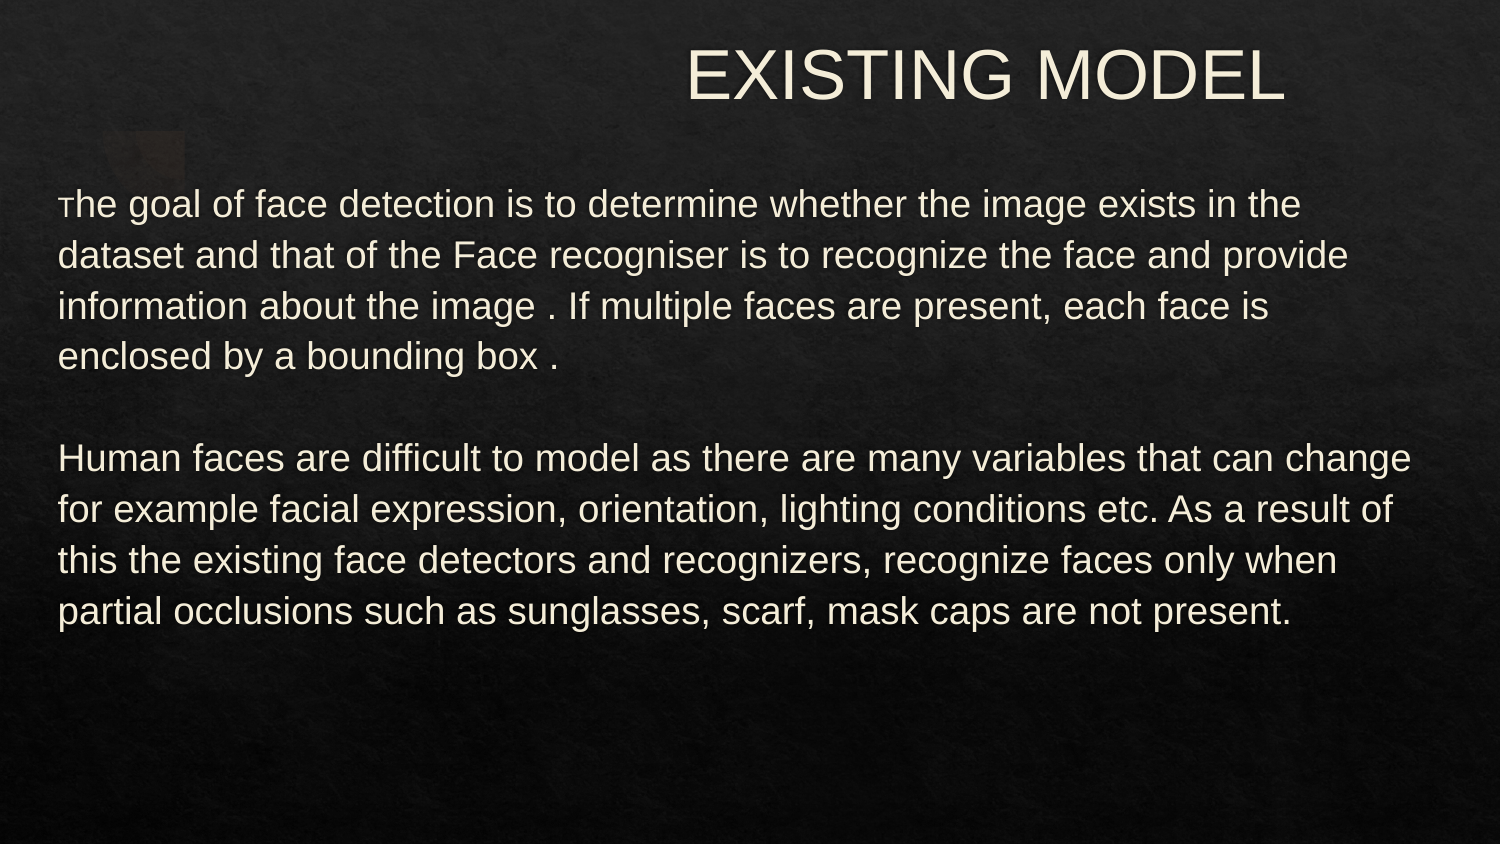

# EXISTING MODEL
The goal of face detection is to determine whether the image exists in the dataset and that of the Face recogniser is to recognize the face and provide information about the image . If multiple faces are present, each face is enclosed by a bounding box .

Human faces are difficult to model as there are many variables that can change for example facial expression, orientation, lighting conditions etc. As a result of this the existing face detectors and recognizers, recognize faces only when partial occlusions such as sunglasses, scarf, mask caps are not present.